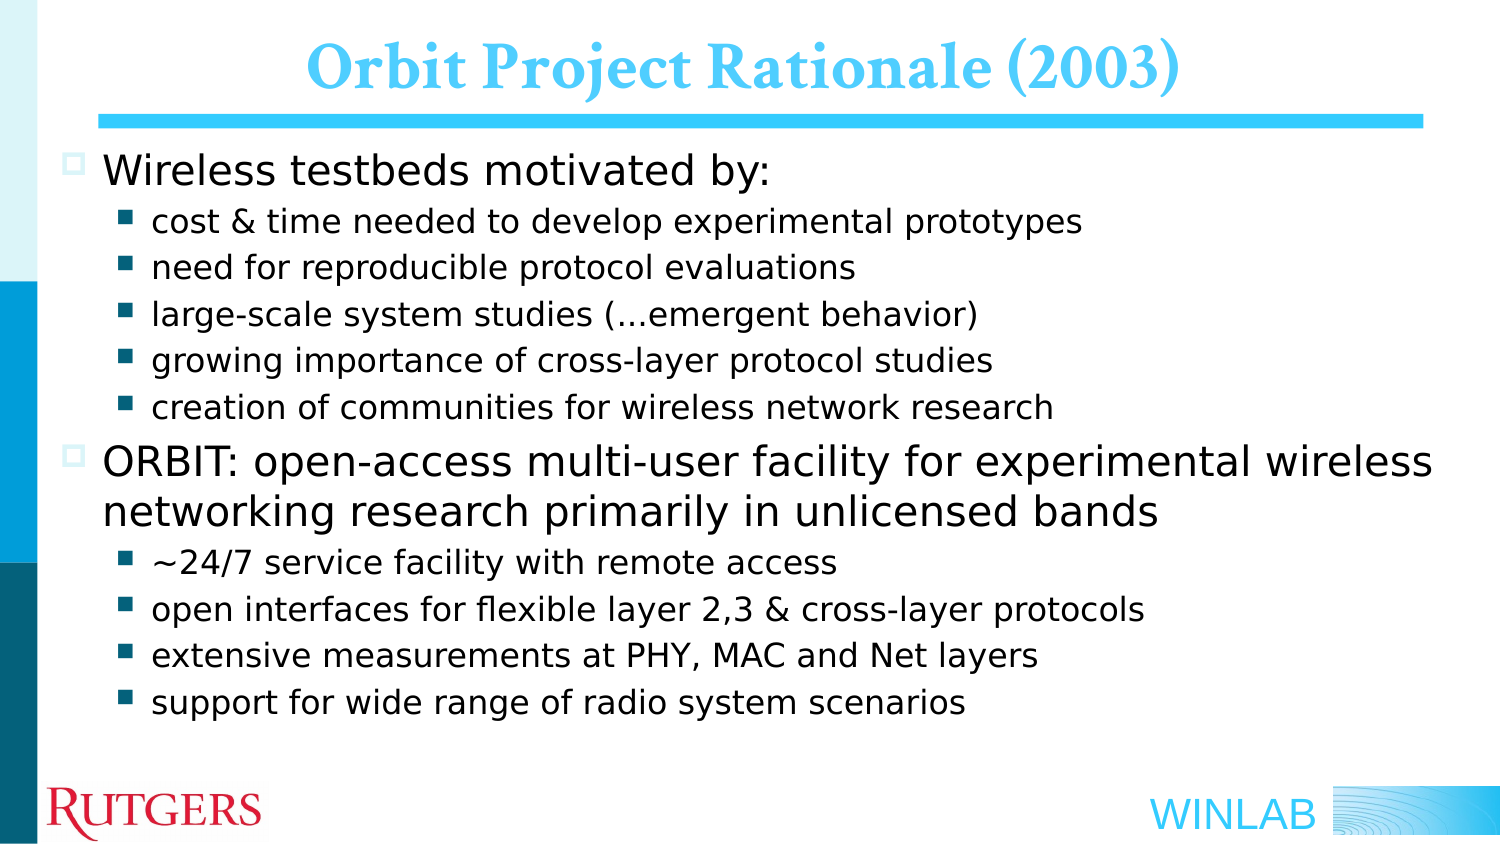

# Orbit Project Rationale (2003)
Wireless testbeds motivated by:
cost & time needed to develop experimental prototypes
need for reproducible protocol evaluations
large-scale system studies (...emergent behavior)
growing importance of cross-layer protocol studies
creation of communities for wireless network research
ORBIT: open-access multi-user facility for experimental wireless networking research primarily in unlicensed bands
~24/7 service facility with remote access
open interfaces for flexible layer 2,3 & cross-layer protocols
extensive measurements at PHY, MAC and Net layers
support for wide range of radio system scenarios